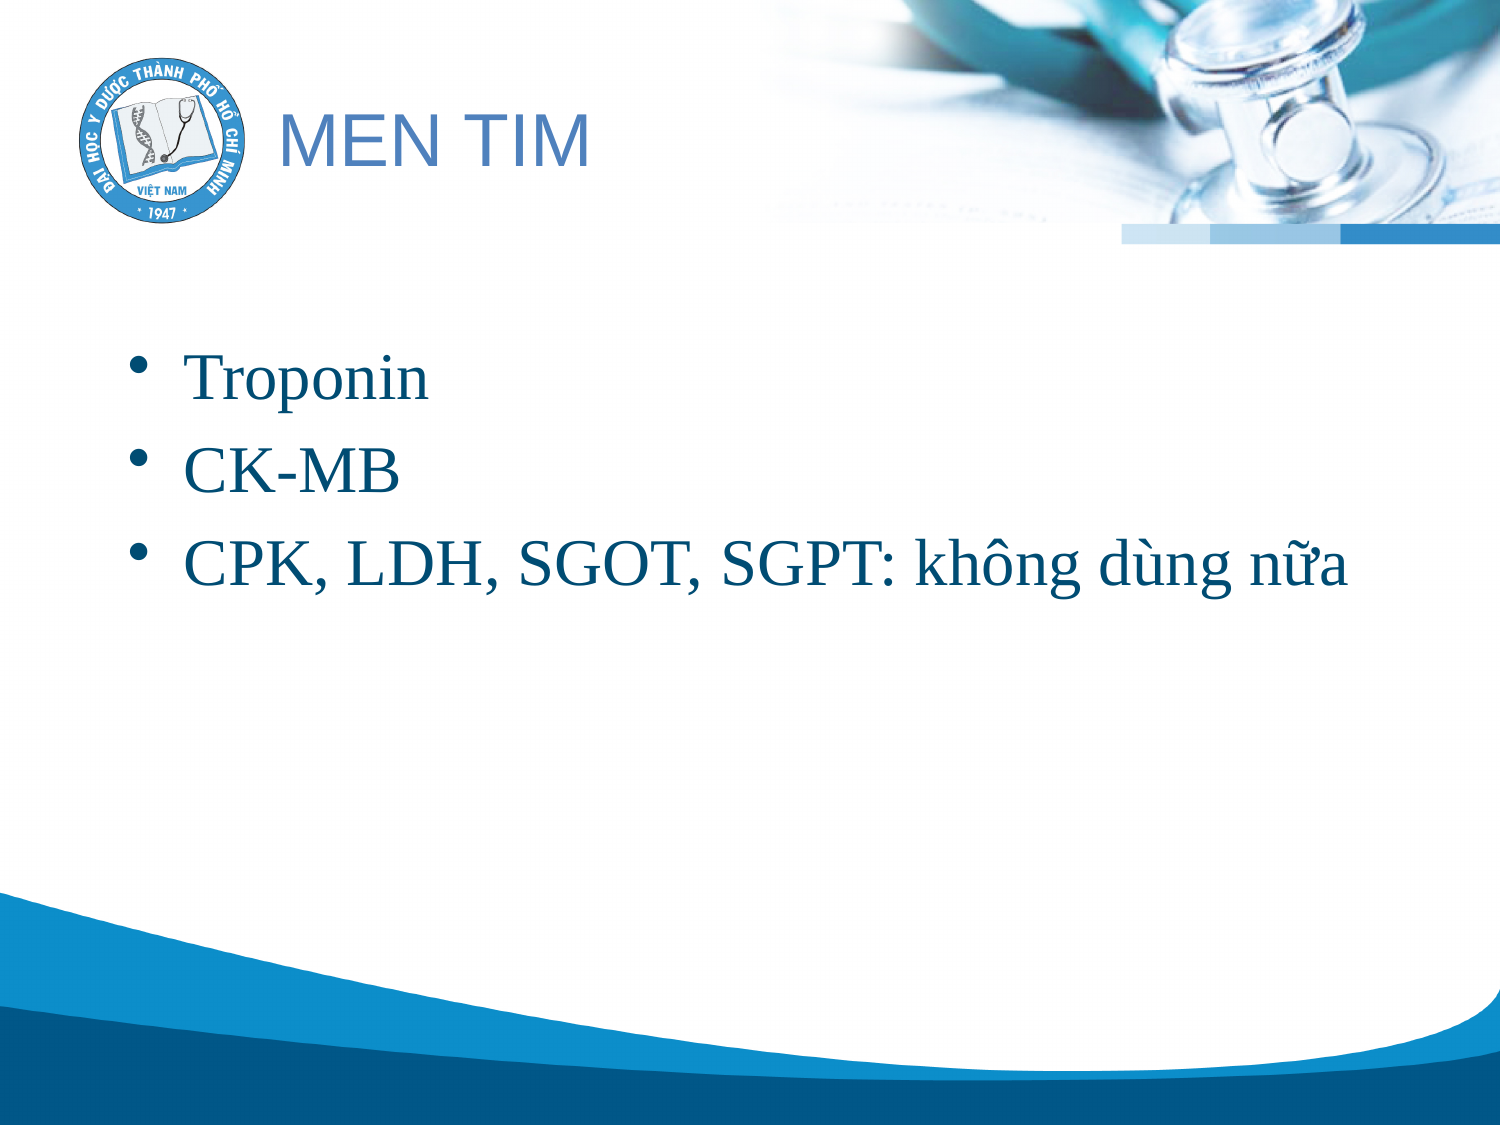

# MEN TIM
Troponin
CK-MB
CPK, LDH, SGOT, SGPT: không dùng nữa